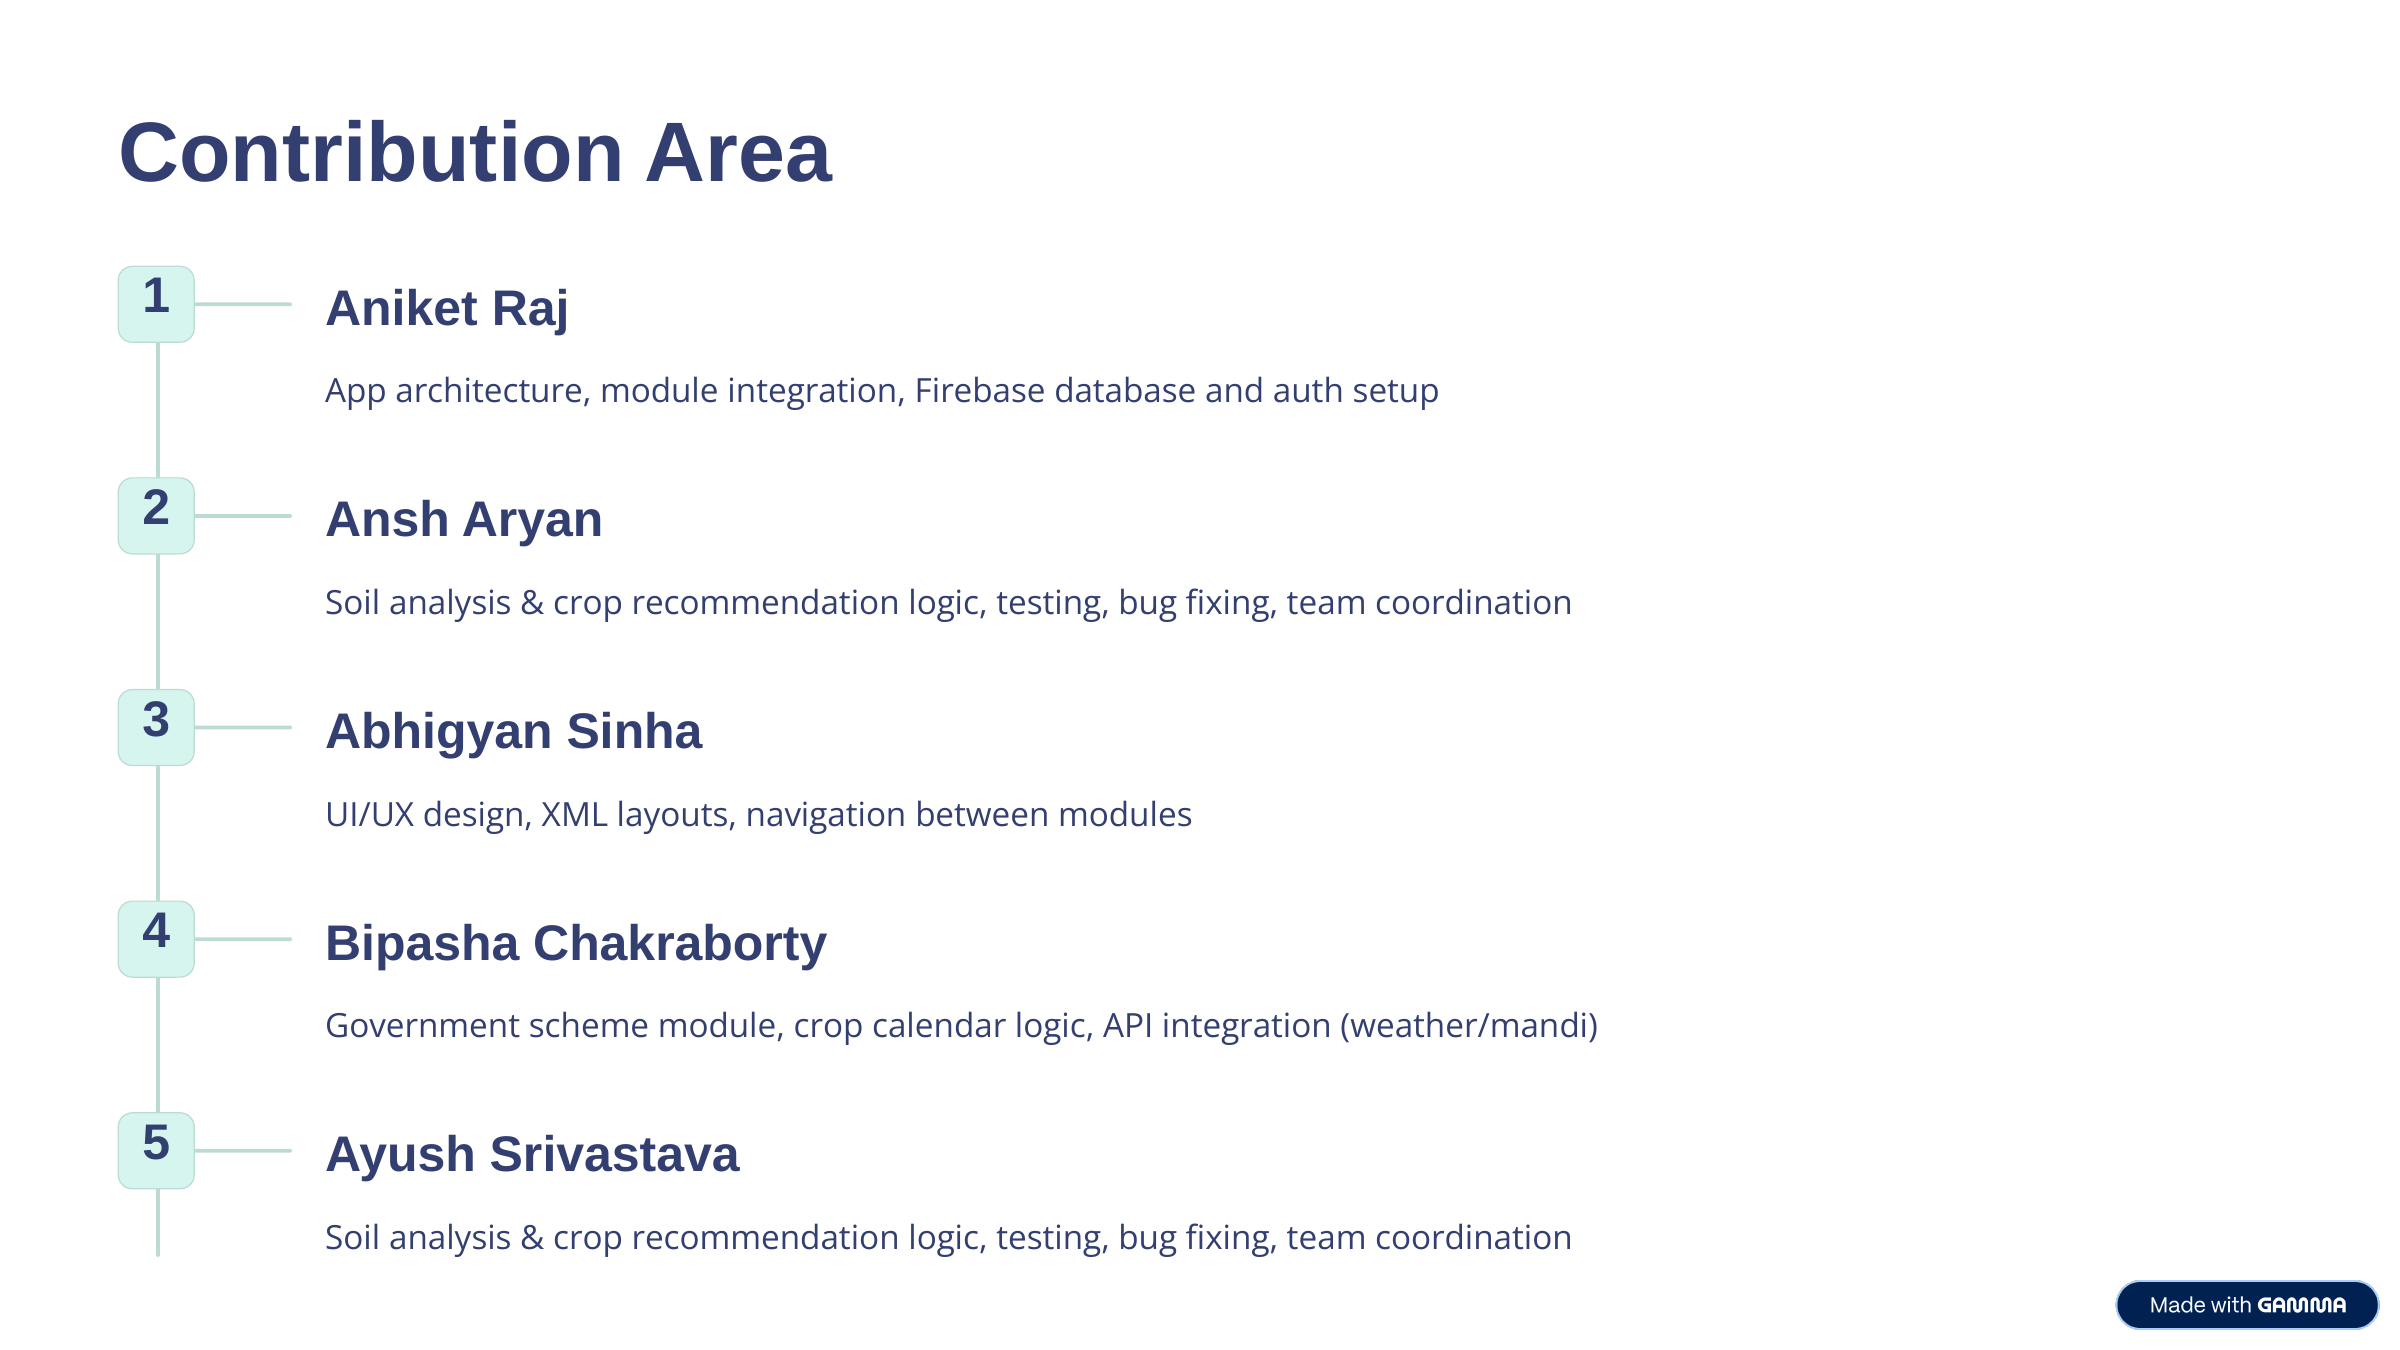

Contribution Area

1
Aniket Raj

App architecture, module integration, Firebase database and auth setup

2
Ansh Aryan

Soil analysis & crop recommendation logic, testing, bug fixing, team coordination

3
Abhigyan Sinha

UI/UX design, XML layouts, navigation between modules

4
Bipasha Chakraborty

Government scheme module, crop calendar logic, API integration (weather/mandi)

5
Ayush Srivastava

Soil analysis & crop recommendation logic, testing, bug fixing, team coordination